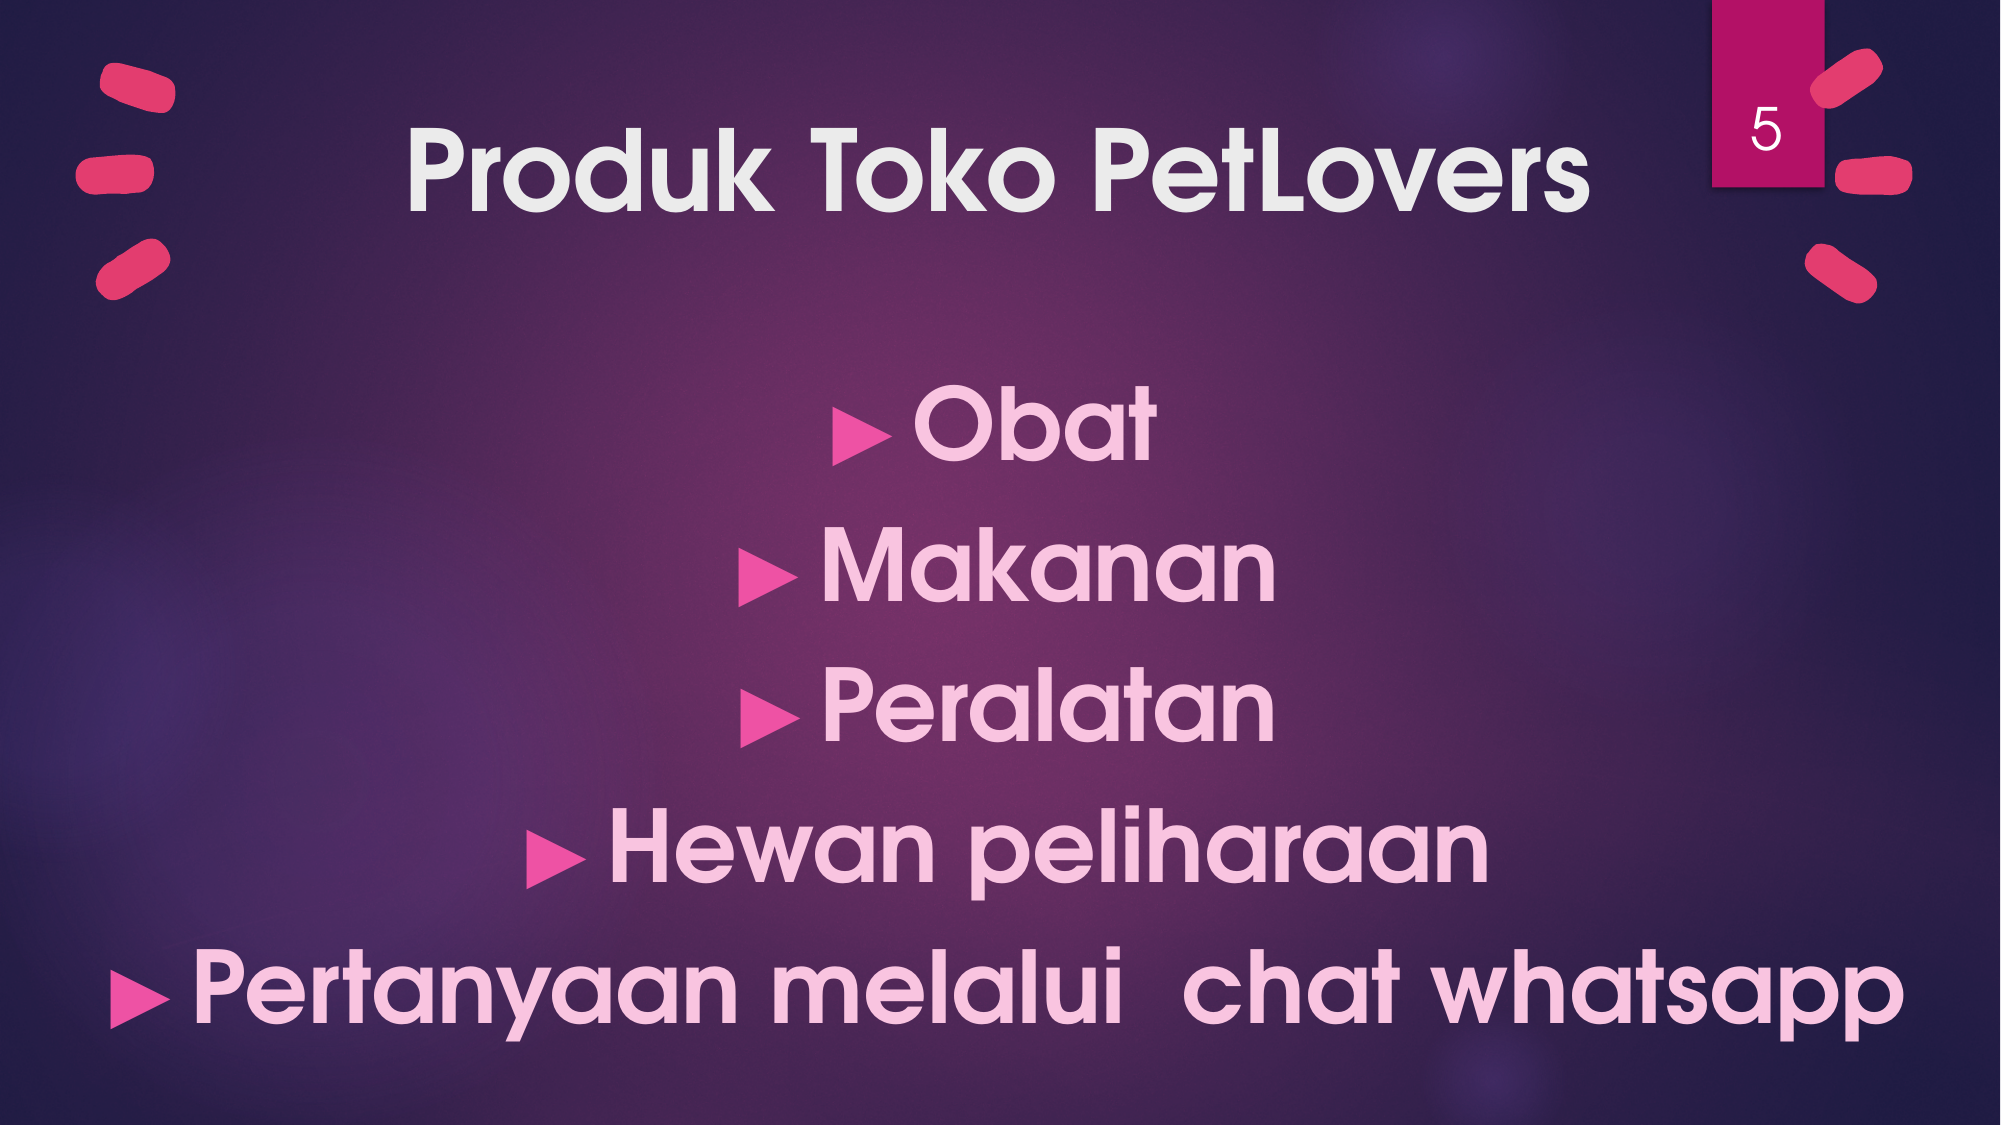

5
# Produk Toko PetLovers
Obat
Makanan
Peralatan
Hewan peliharaan
Pertanyaan melalui  chat whatsapp